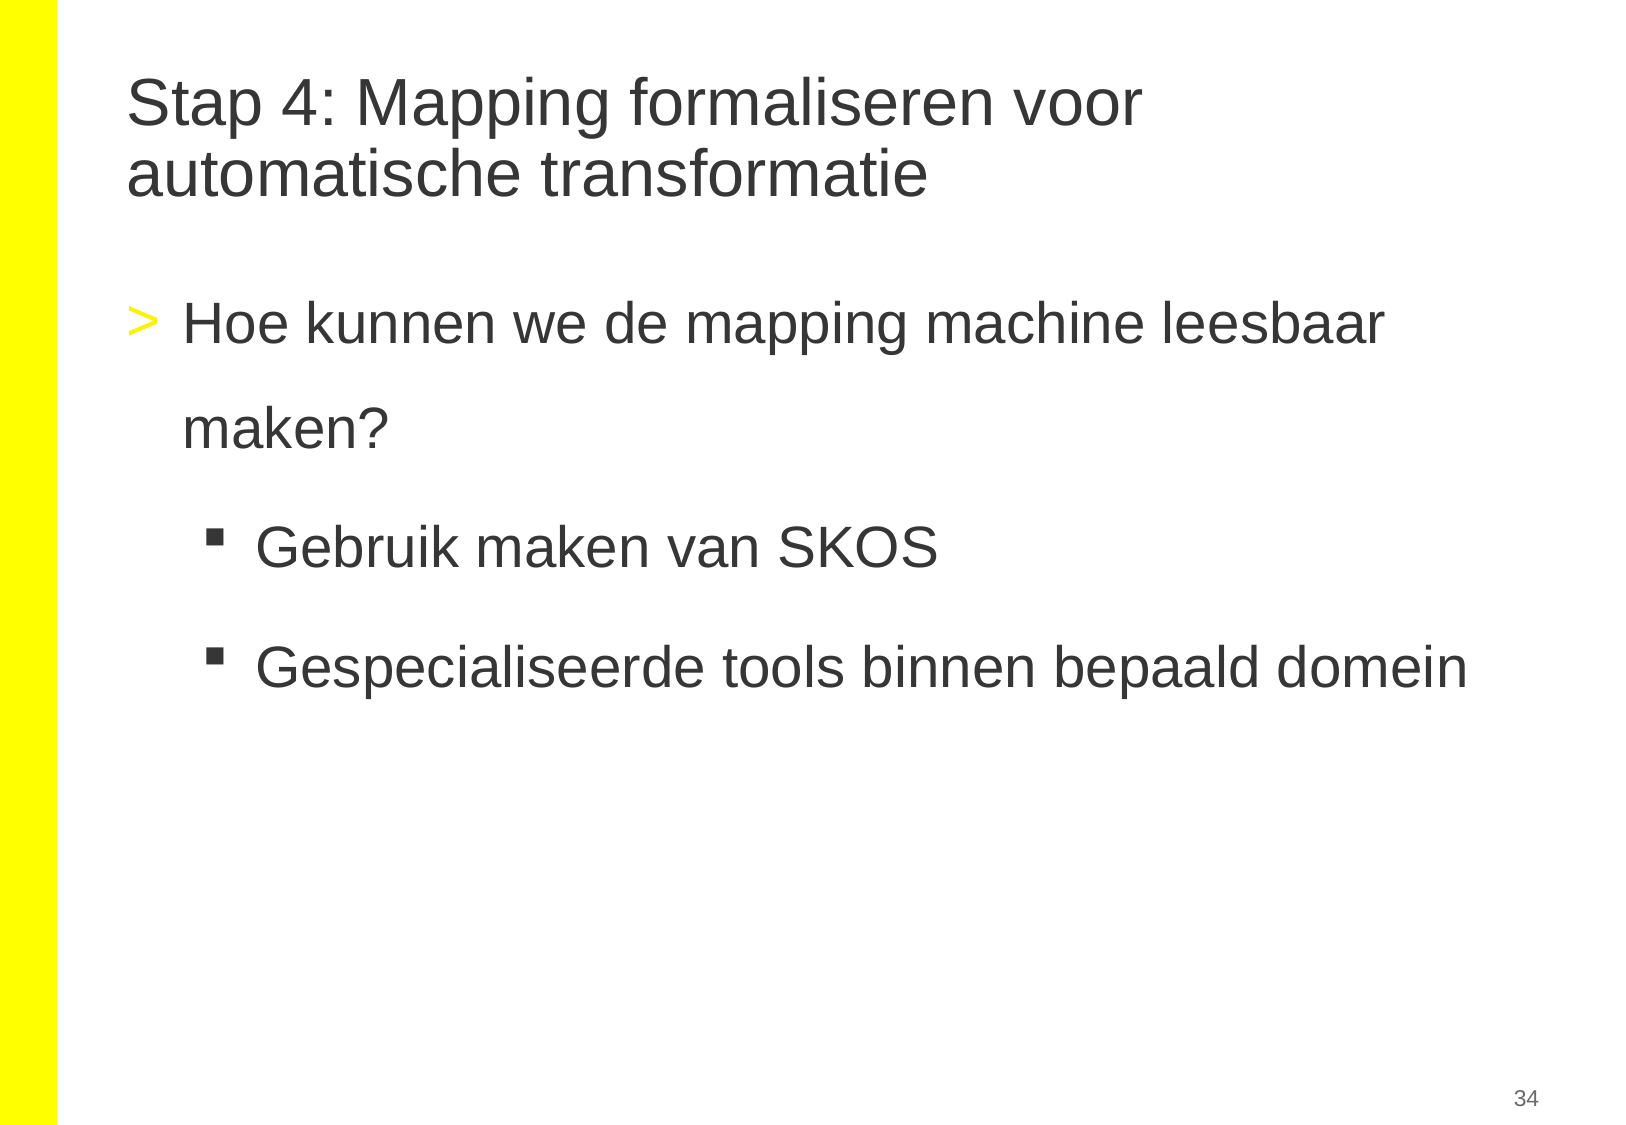

# Stap 4: Mapping formaliseren voor automatische transformatie
Hoe kunnen we de mapping machine leesbaar maken?
Gebruik maken van SKOS
Gespecialiseerde tools binnen bepaald domein
34